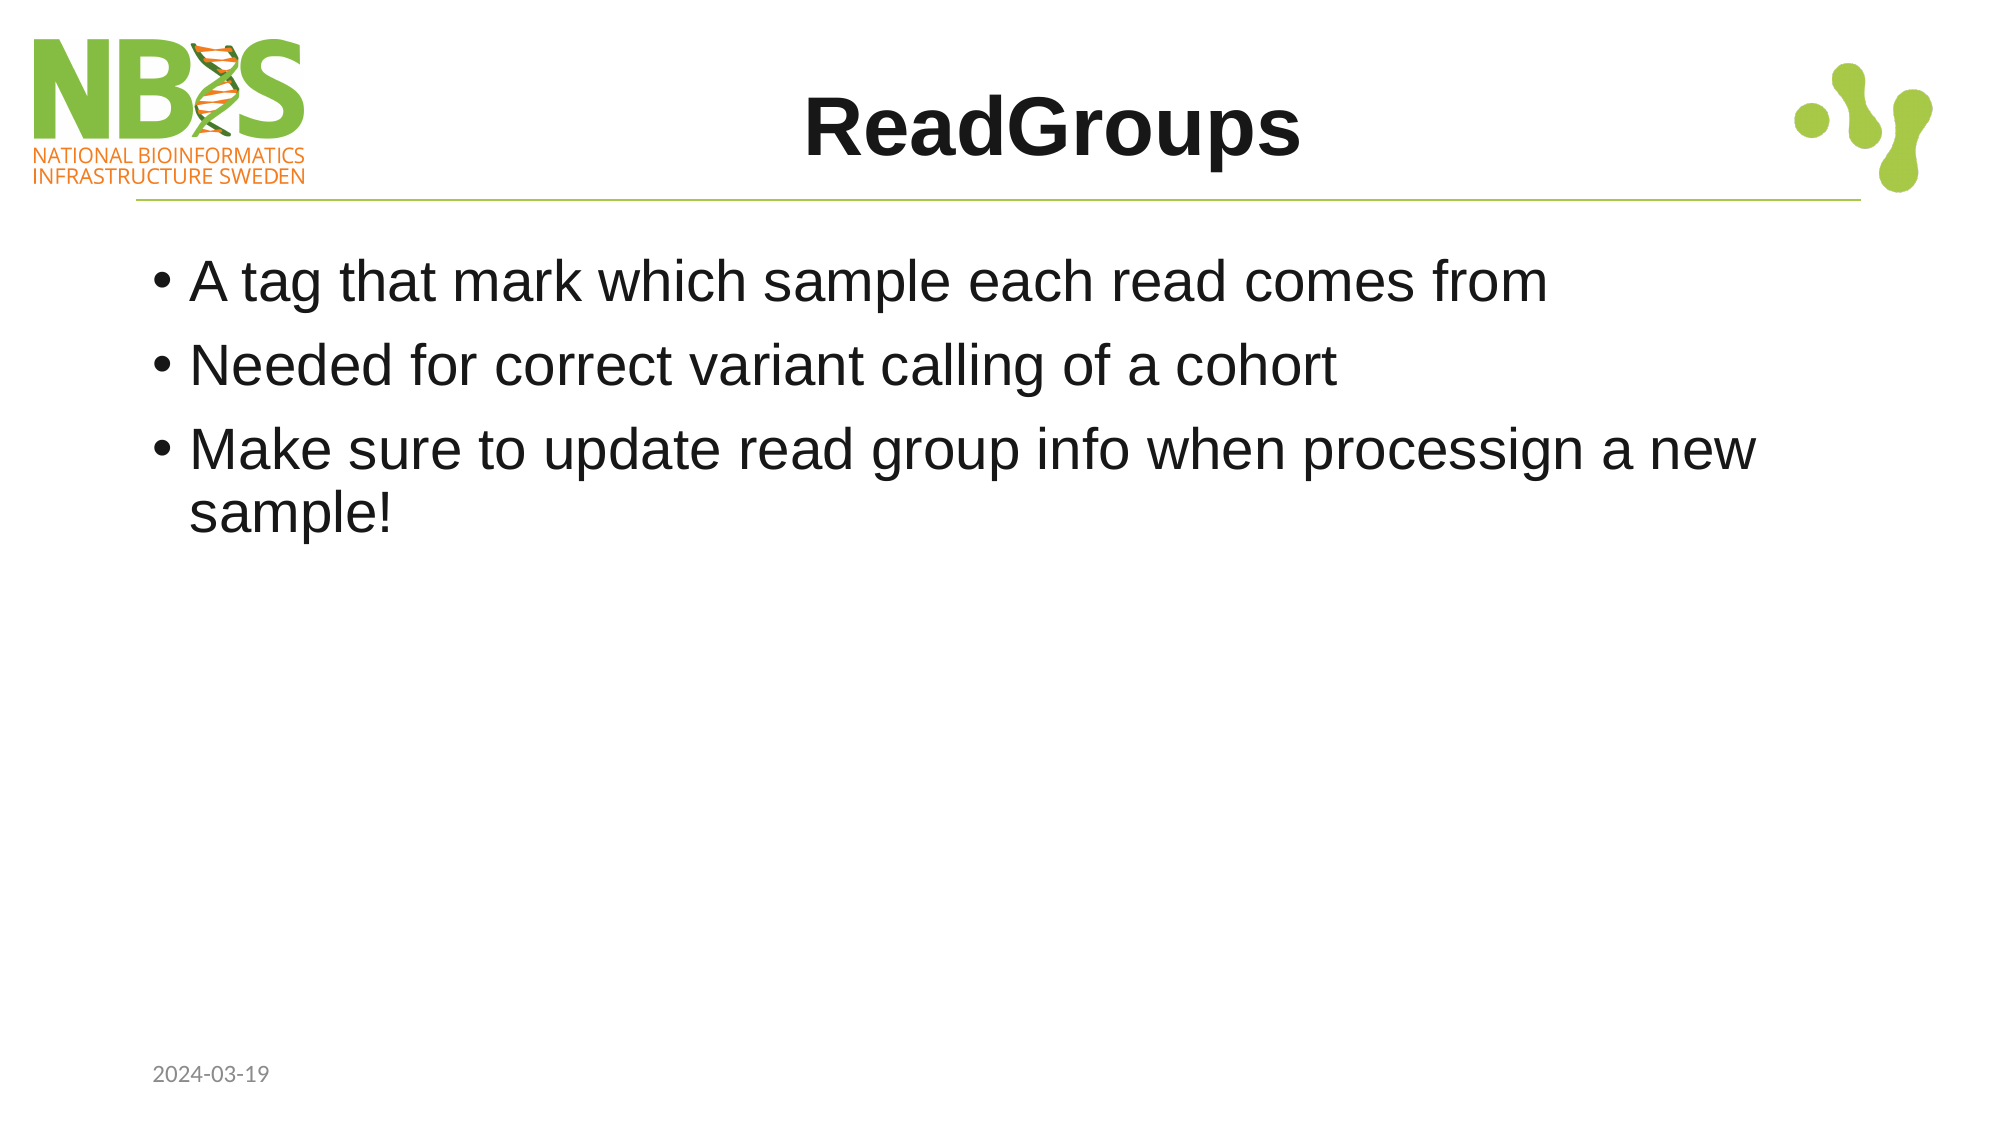

# ReadGroups
A tag that mark which sample each read comes from
Needed for correct variant calling of a cohort
Make sure to update read group info when processign a new sample!

2024-03-19